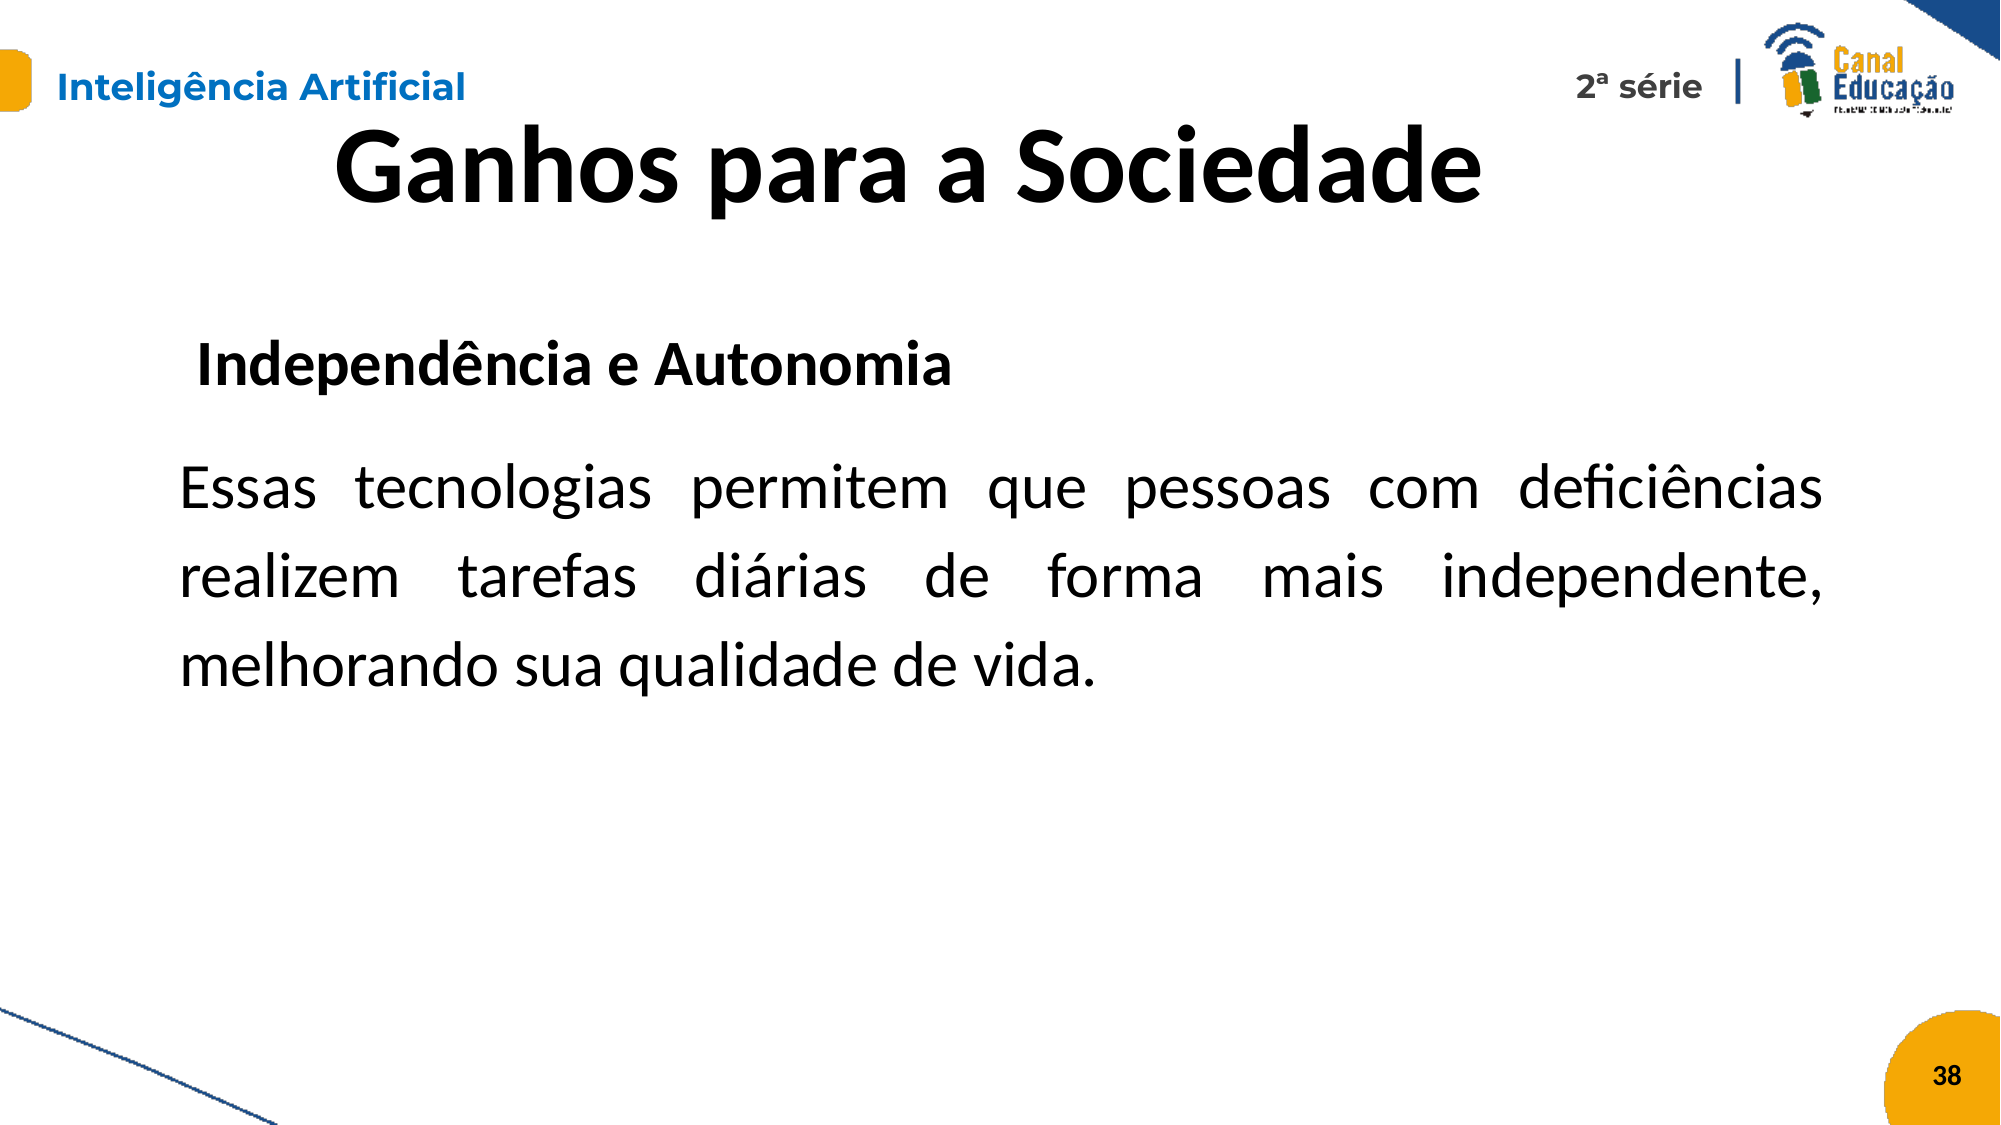

# Ganhos para a Sociedade

Independência e Autonomia
Essas tecnologias permitem que pessoas com deficiências realizem tarefas diárias de forma mais independente, melhorando sua qualidade de vida.
38